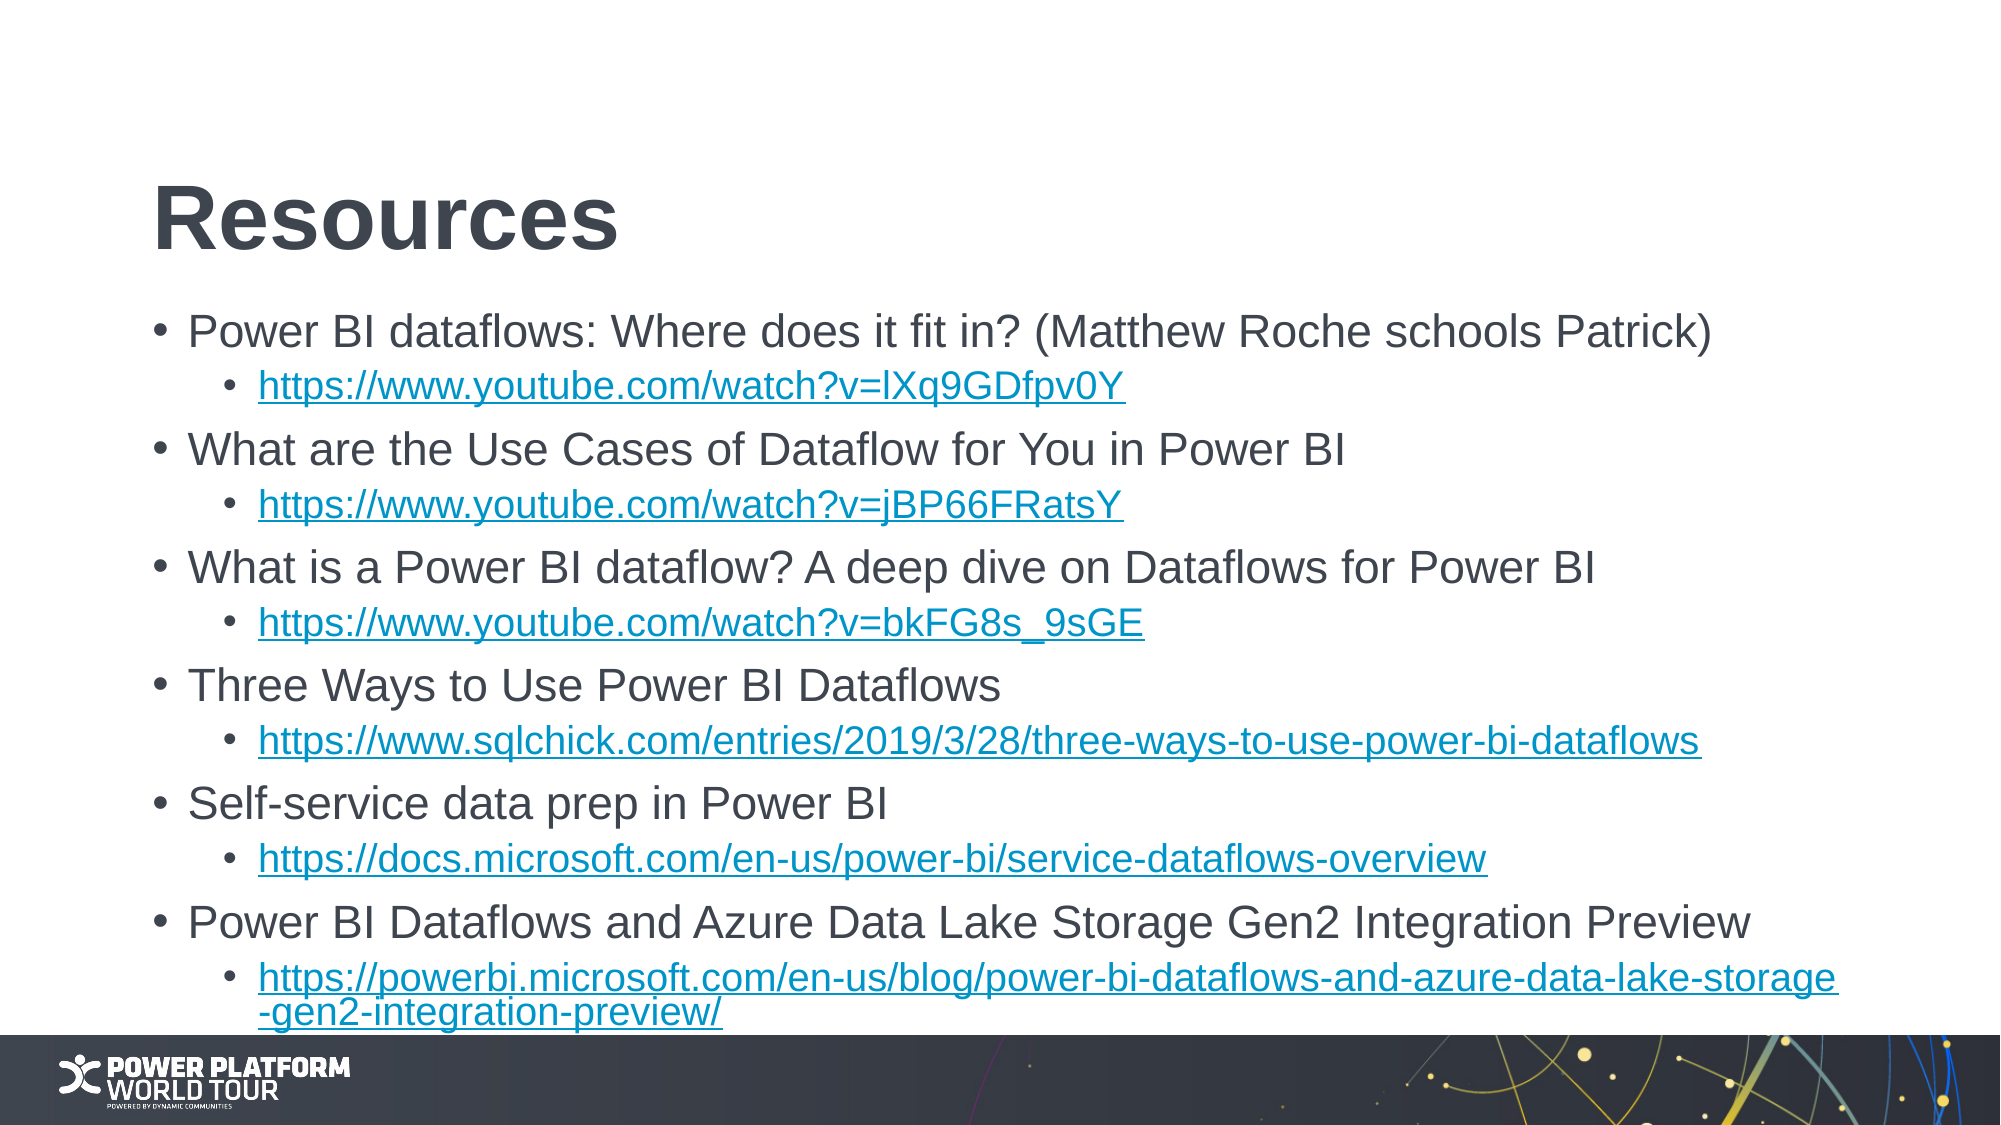

# Resources
Power BI dataflows: Where does it fit in? (Matthew Roche schools Patrick)
https://www.youtube.com/watch?v=lXq9GDfpv0Y
What are the Use Cases of Dataflow for You in Power BI
https://www.youtube.com/watch?v=jBP66FRatsY
What is a Power BI dataflow? A deep dive on Dataflows for Power BI
https://www.youtube.com/watch?v=bkFG8s_9sGE
Three Ways to Use Power BI Dataflows
https://www.sqlchick.com/entries/2019/3/28/three-ways-to-use-power-bi-dataflows
Self-service data prep in Power BI
https://docs.microsoft.com/en-us/power-bi/service-dataflows-overview
Power BI Dataflows and Azure Data Lake Storage Gen2 Integration Preview
https://powerbi.microsoft.com/en-us/blog/power-bi-dataflows-and-azure-data-lake-storage-gen2-integration-preview/